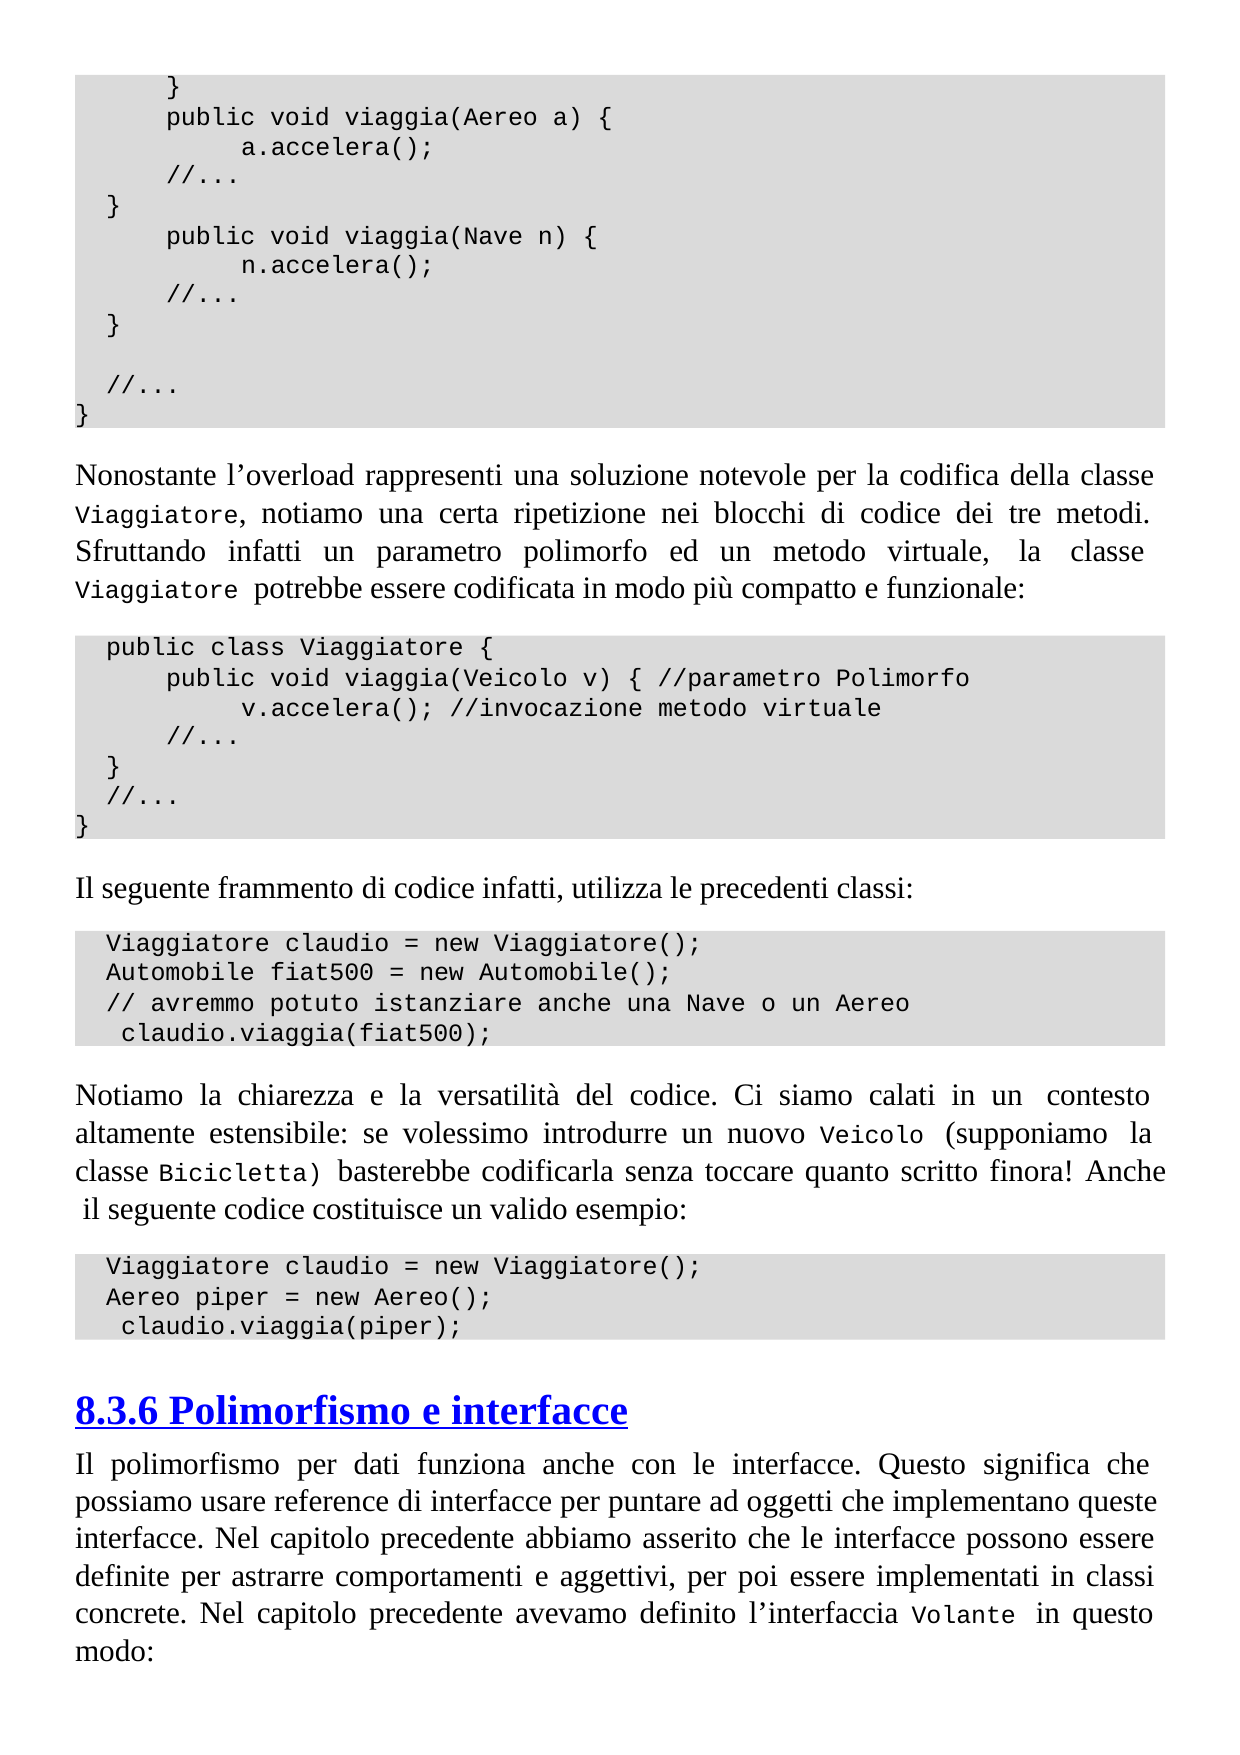

}
public void viaggia(Aereo a) {  a.accelera();
//...
}
public void viaggia(Nave n) {  n.accelera();
//...
}

//...
}
Nonostante l’overload rappresenti una soluzione notevole per la codifica della classe  Viaggiatore, notiamo una certa ripetizione nei blocchi di codice dei tre metodi.  Sfruttando infatti un parametro polimorfo ed un metodo virtuale, la classe  Viaggiatore potrebbe essere codificata in modo più compatto e funzionale:
public class Viaggiatore {
public void viaggia(Veicolo v) { //parametro Polimorfo  v.accelera(); //invocazione metodo virtuale
//...
}
//...
}
Il seguente frammento di codice infatti, utilizza le precedenti classi:
Viaggiatore claudio = new Viaggiatore();
Automobile fiat500 = new Automobile();
// avremmo potuto istanziare anche una Nave o un Aereo  claudio.viaggia(fiat500);
Notiamo la chiarezza e la versatilità del codice. Ci siamo calati in un contesto  altamente estensibile: se volessimo introdurre un nuovo Veicolo (supponiamo la  classe Bicicletta) basterebbe codificarla senza toccare quanto scritto finora! Anche  il seguente codice costituisce un valido esempio:
Viaggiatore claudio = new Viaggiatore();
Aereo piper = new Aereo();  claudio.viaggia(piper);
8.3.6 Polimorfismo e interfacce
Il polimorfismo per dati funziona anche con le interfacce. Questo significa che  possiamo usare reference di interfacce per puntare ad oggetti che implementano queste  interfacce. Nel capitolo precedente abbiamo asserito che le interfacce possono essere  definite per astrarre comportamenti e aggettivi, per poi essere implementati in classi  concrete. Nel capitolo precedente avevamo definito l’interfaccia Volante in questo  modo: